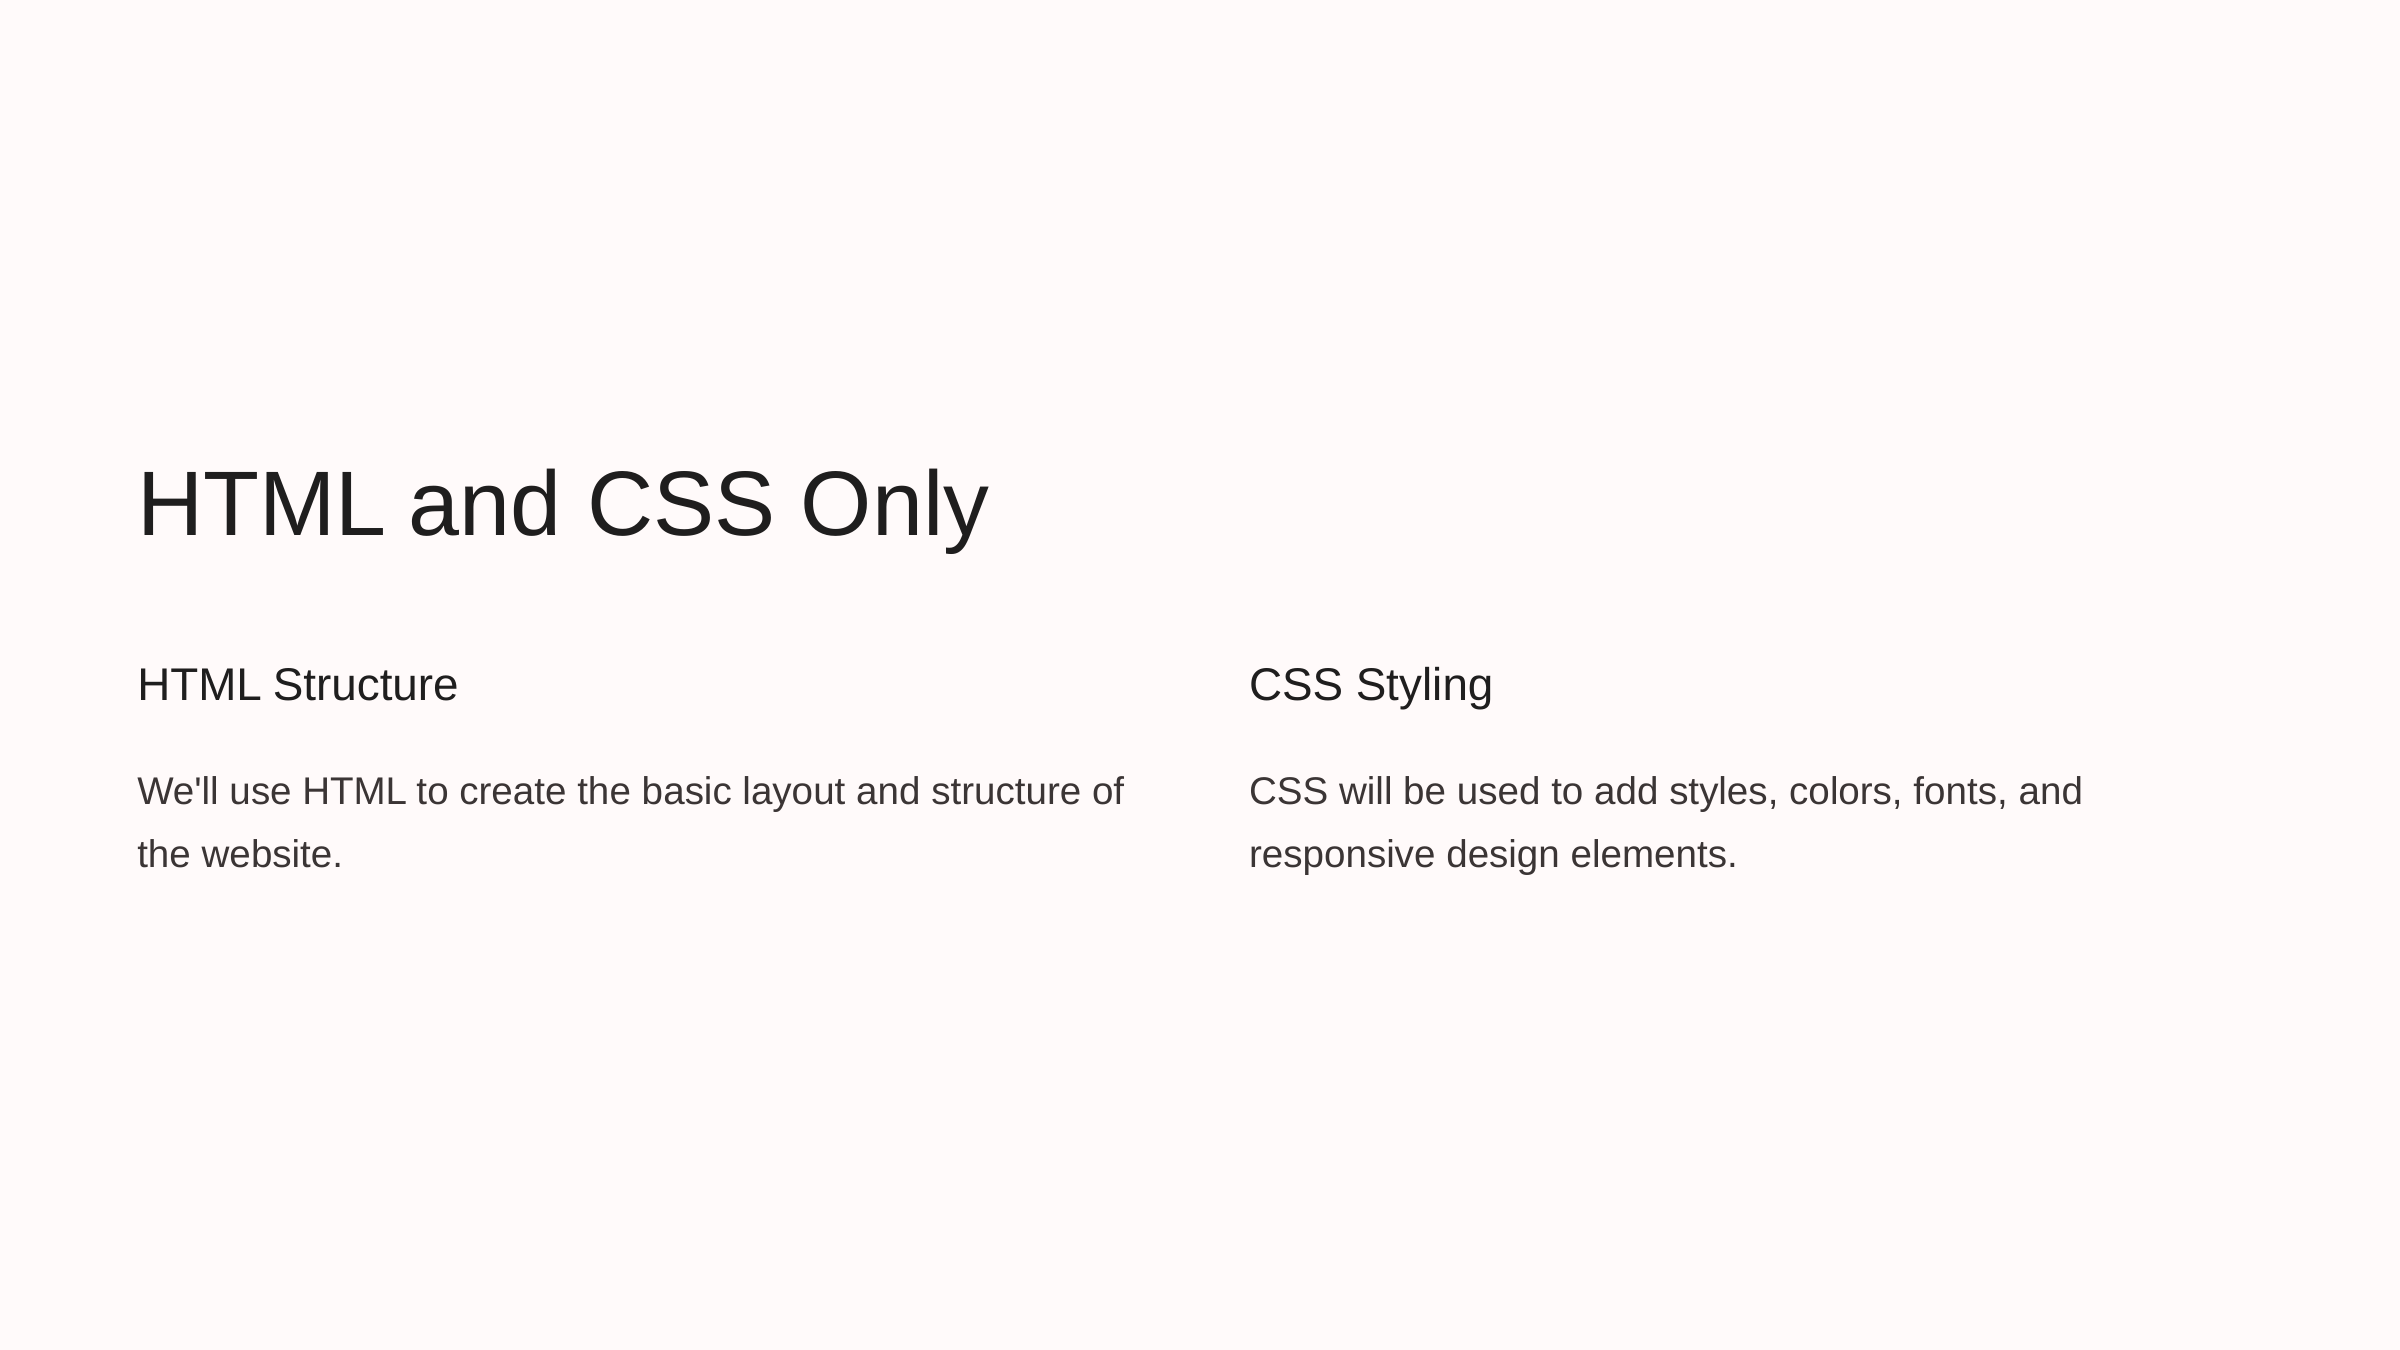

HTML and CSS Only
HTML Structure
CSS Styling
We'll use HTML to create the basic layout and structure of the website.
CSS will be used to add styles, colors, fonts, and responsive design elements.